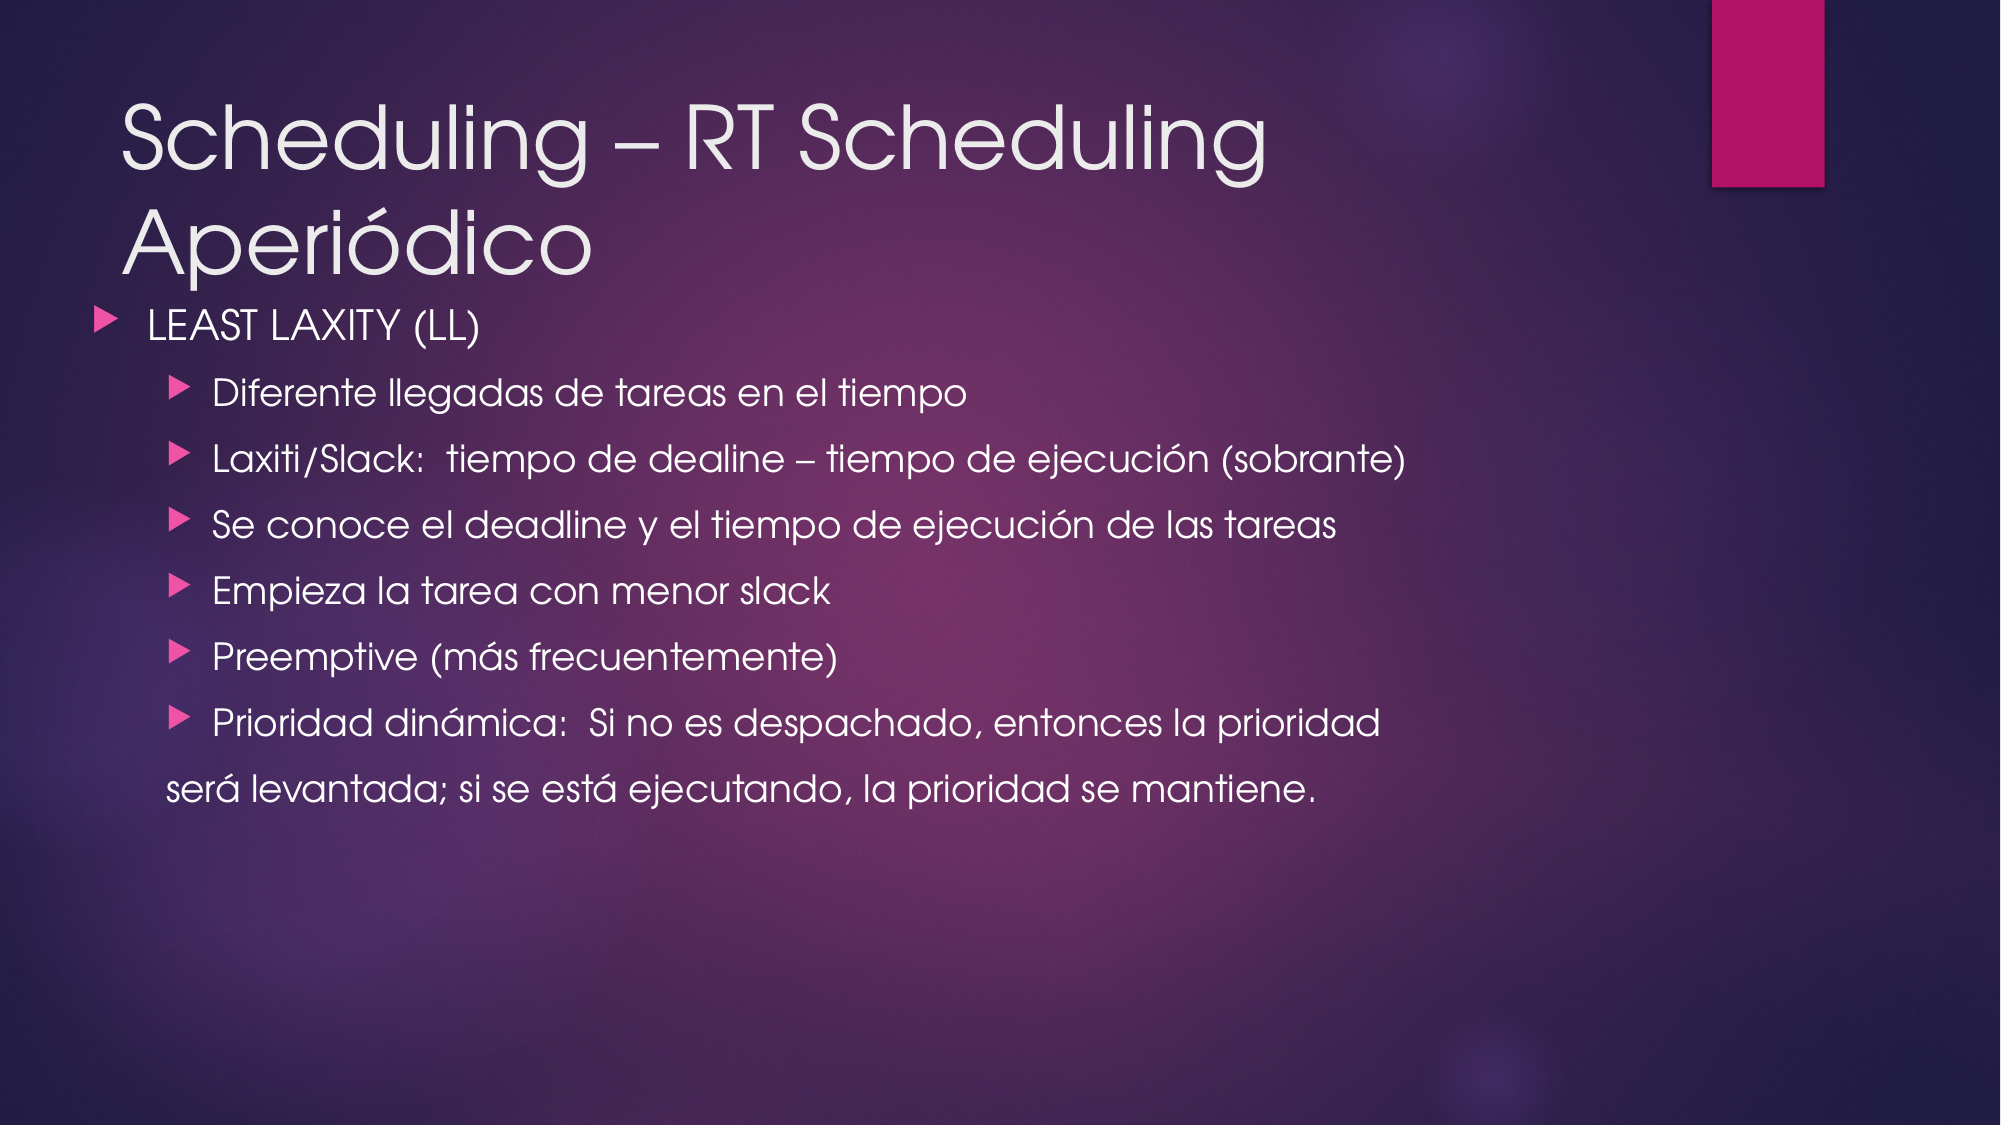

# Scheduling – RT Scheduling Aperiódico
LEAST LAXITY (LL)
Diferente llegadas de tareas en el tiempo
Laxiti/Slack:  tiempo de dealine – tiempo de ejecución (sobrante)
Se conoce el deadline y el tiempo de ejecución de las tareas
Empieza la tarea con menor slack
Preemptive (más frecuentemente)
Prioridad dinámica:  Si no es despachado, entonces la prioridad
será levantada; si se está ejecutando, la prioridad se mantiene.